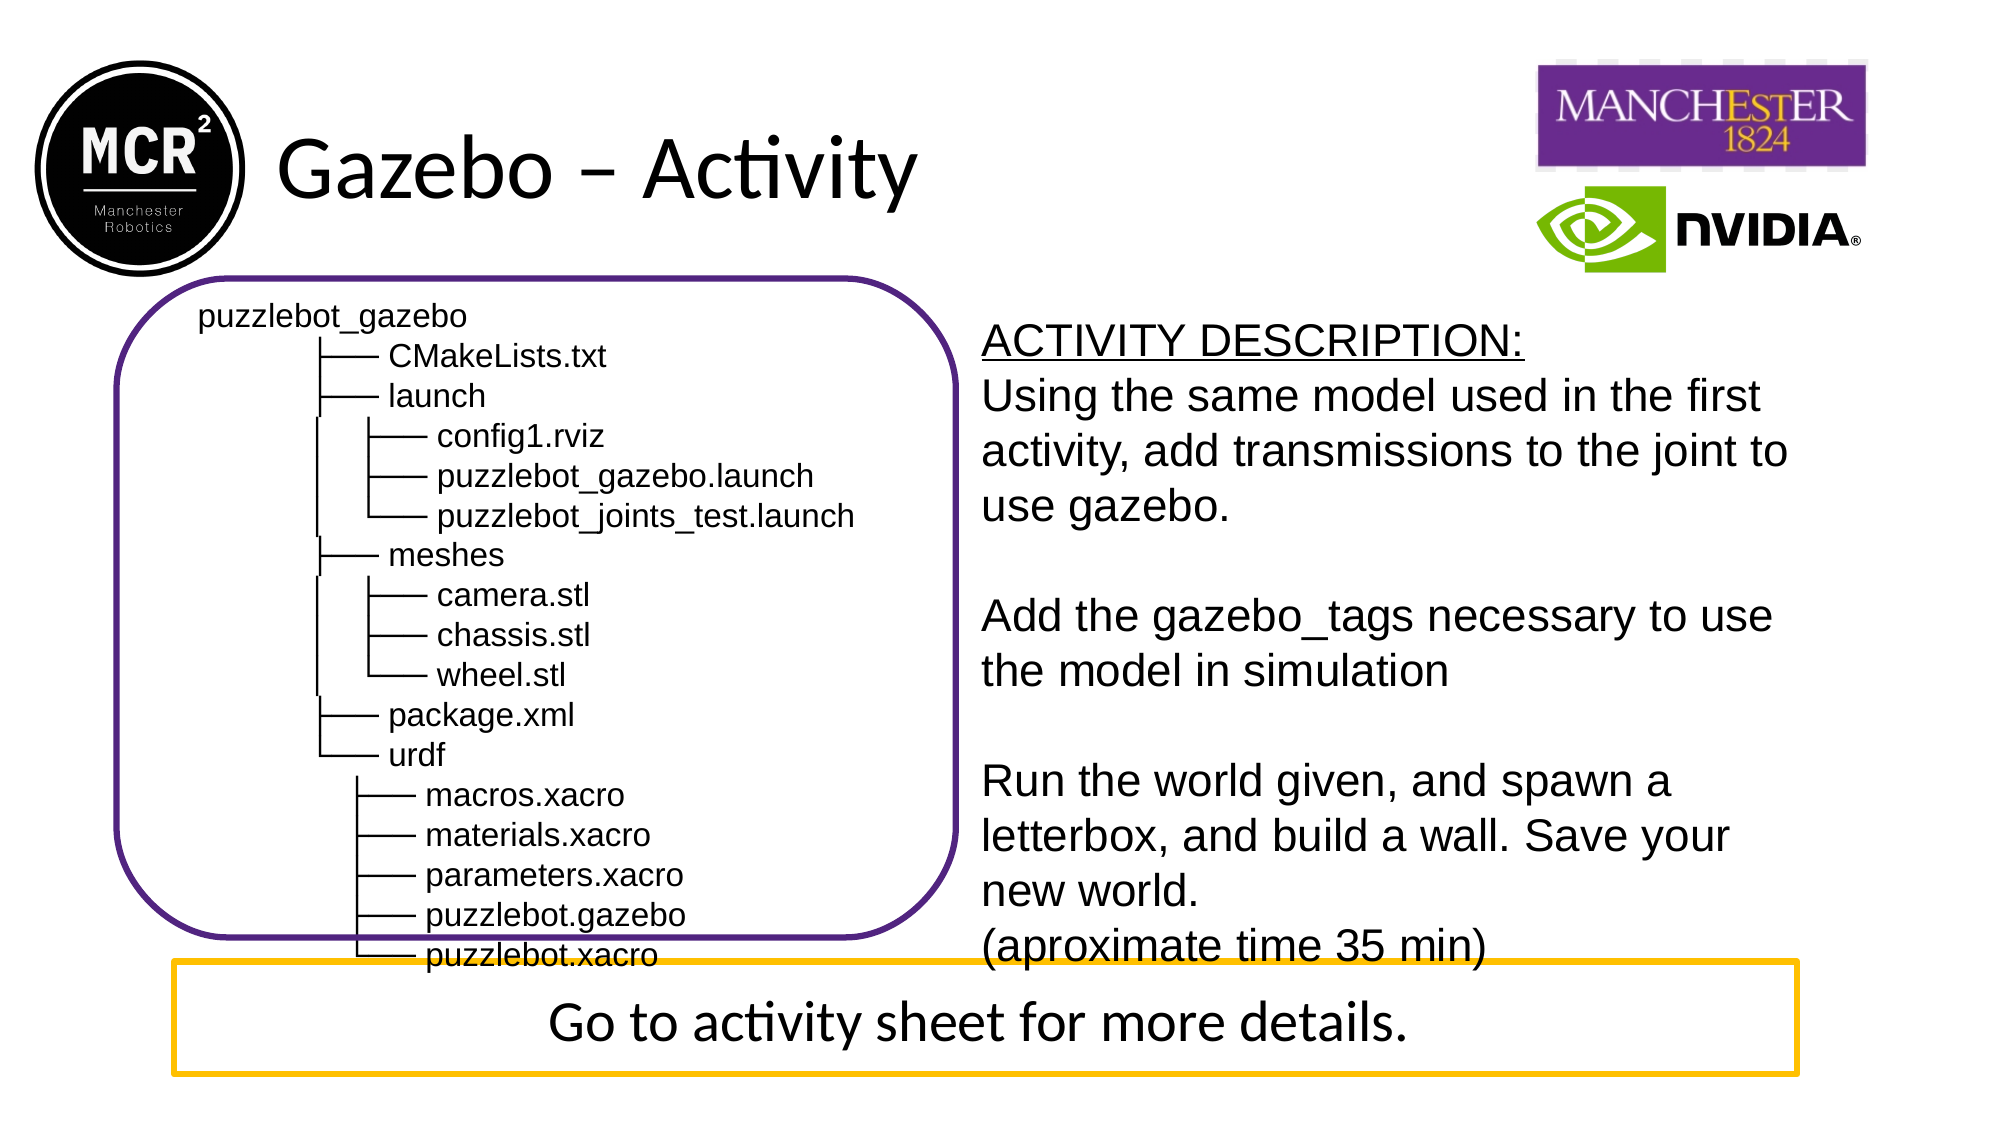

Gazebo – Activity

puzzlebot_gazebo
            ├── CMakeLists.txt
            ├── launch
            │   ├── config1.rviz
            │   ├── puzzlebot_gazebo.launch
            │   └── puzzlebot_joints_test.launch
            ├── meshes
            │   ├── camera.stl
            │   ├── chassis.stl
            │   └── wheel.stl
            ├── package.xml
            └── urdf
                ├── macros.xacro
                ├── materials.xacro
                ├── parameters.xacro
                ├── puzzlebot.gazebo
                └── puzzlebot.xacro
ACTIVITY DESCRIPTION:
Using the same model used in the first activity, add transmissions to the joint to use gazebo.

Add the gazebo_tags necessary to use the model in simulation

Run the world given, and spawn a letterbox, and build a wall. Save your  new world.
(aproximate time 35 min)
Go to activity sheet for more details.